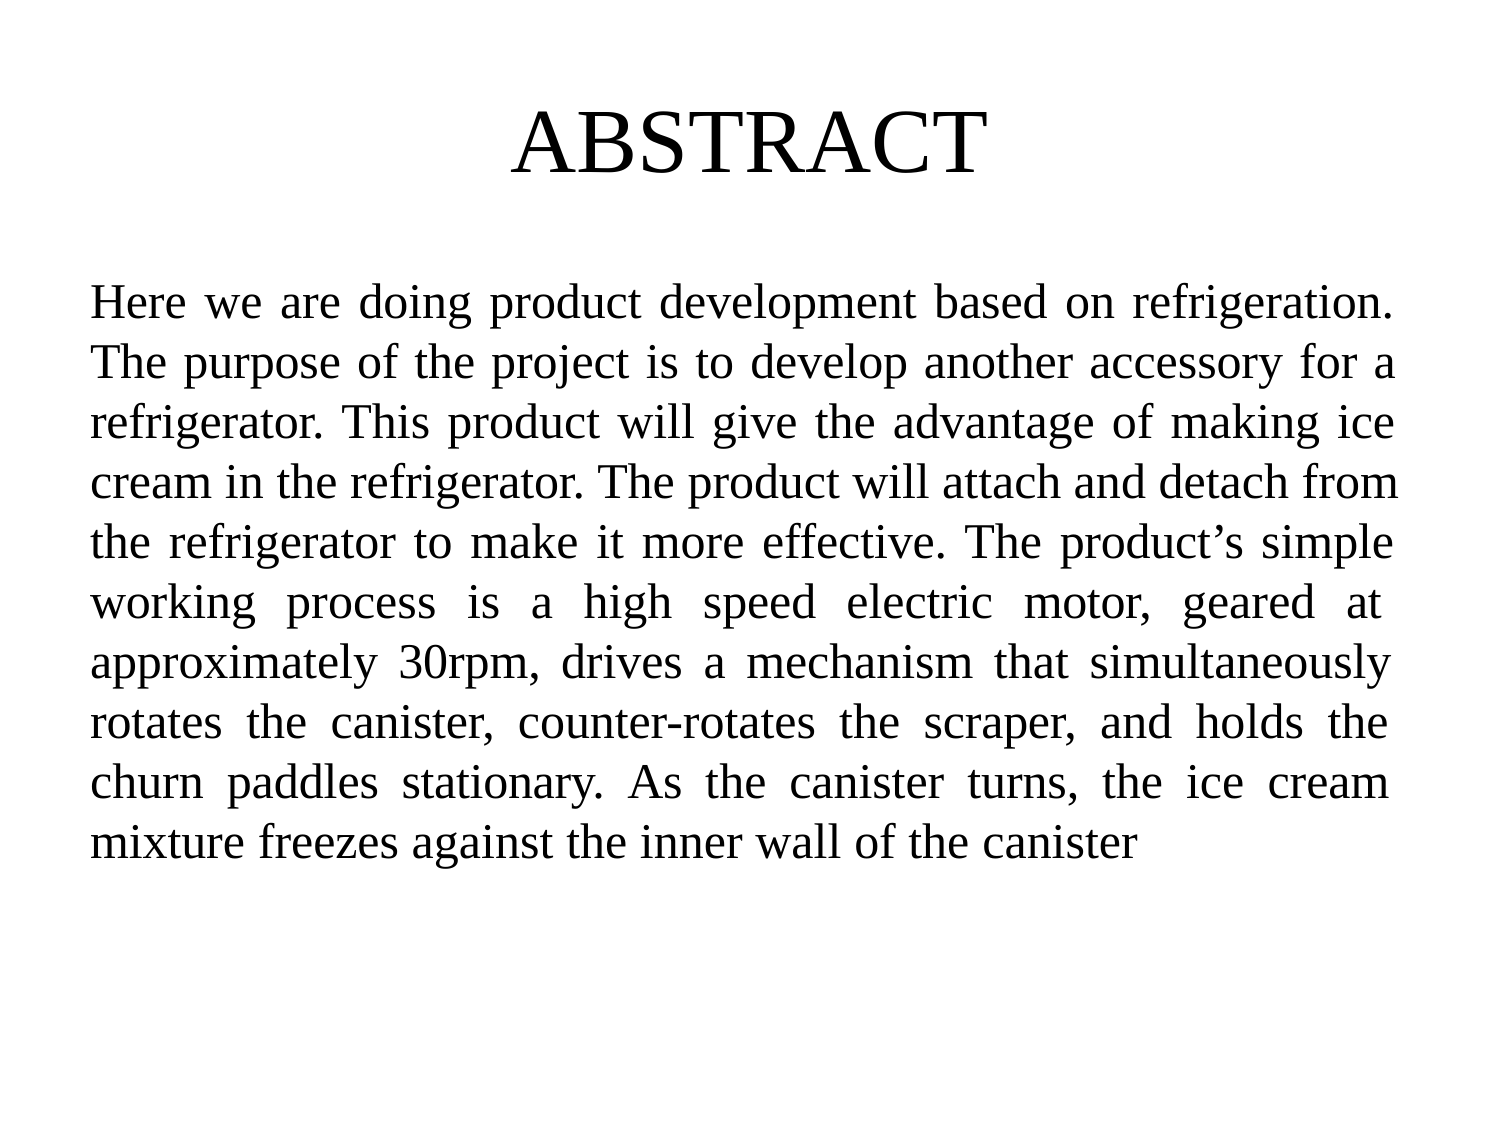

# ABSTRACT
Here we are doing product development based on refrigeration.  The purpose of the project is to develop another accessory for a  refrigerator. This product will give the advantage of making ice  cream in the refrigerator. The product will attach and detach from  the refrigerator to make it more effective. The product’s simple  working process is a high speed electric motor, geared at  approximately 30rpm, drives a mechanism that simultaneously  rotates the canister, counter-rotates the scraper, and holds the  churn paddles stationary. As the canister turns, the ice cream  mixture freezes against the inner wall of the canister